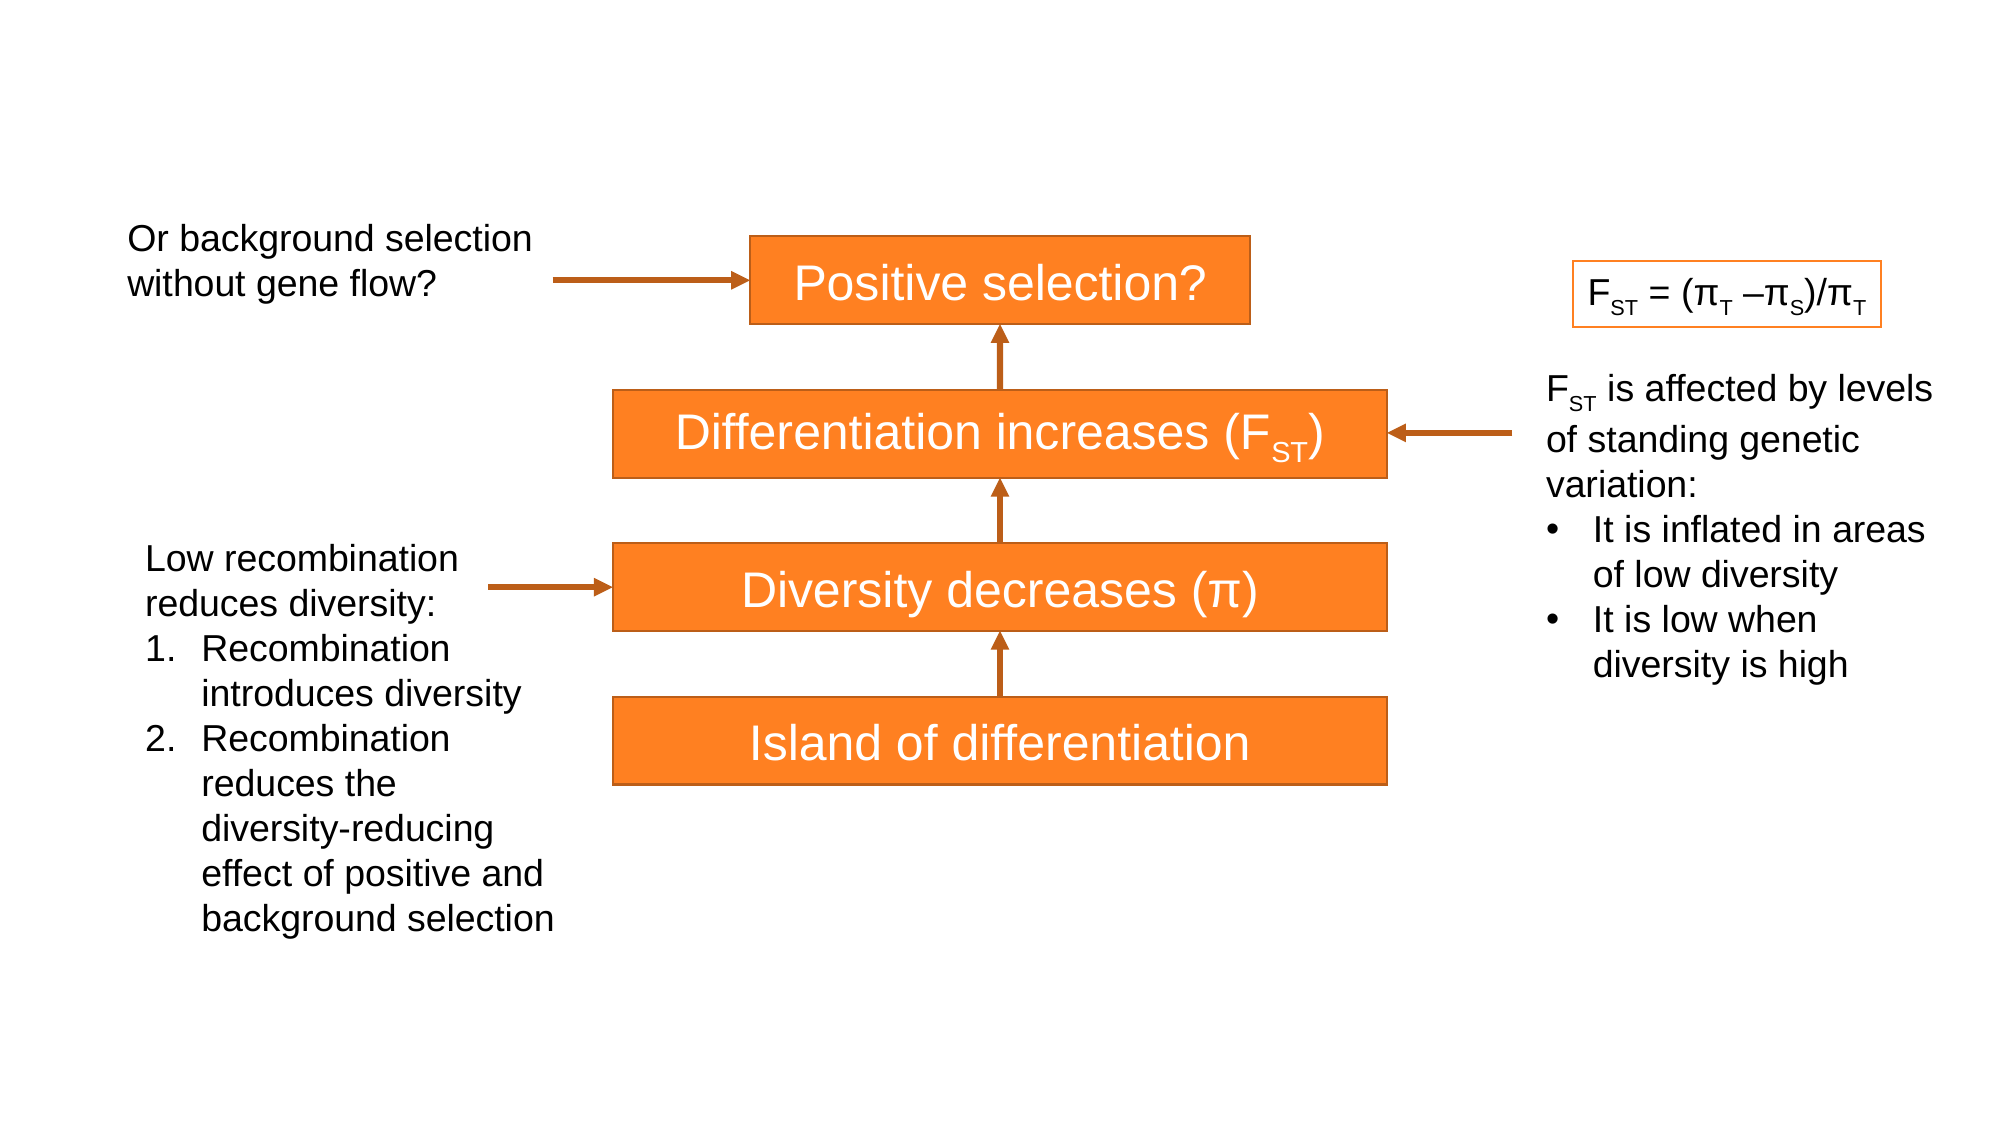

Or background selection without gene flow?
Positive selection?
FST = (πT –πS)/πT
FST is affected by levels of standing genetic variation:
It is inflated in areas of low diversity
It is low when diversity is high
Differentiation increases (FST)
Low recombination reduces diversity:
Recombination introduces diversity
Recombination reduces the diversity-reducing effect of positive and background selection
Diversity decreases (π)
Island of differentiation